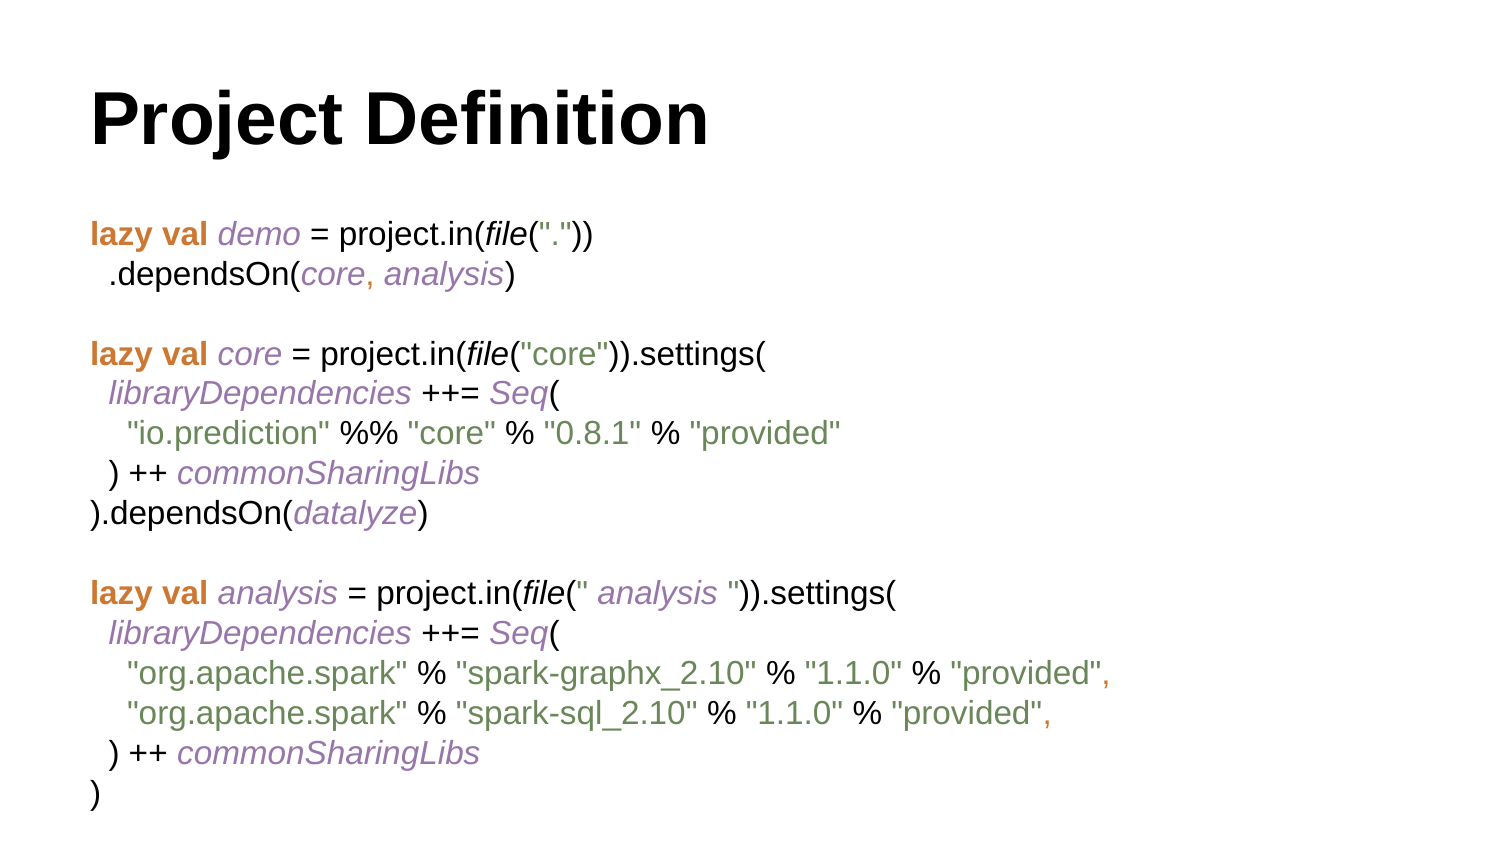

# Project Definition
lazy val demo = project.in(file("."))
  .dependsOn(core, analysis)
lazy val core = project.in(file("core")).settings(
  libraryDependencies ++= Seq(
    "io.prediction" %% "core" % "0.8.1" % "provided"
  ) ++ commonSharingLibs
).dependsOn(datalyze)
lazy val analysis = project.in(file(" analysis ")).settings(
  libraryDependencies ++= Seq(
    "org.apache.spark" % "spark-graphx_2.10" % "1.1.0" % "provided",
    "org.apache.spark" % "spark-sql_2.10" % "1.1.0" % "provided",
  ) ++ commonSharingLibs
)